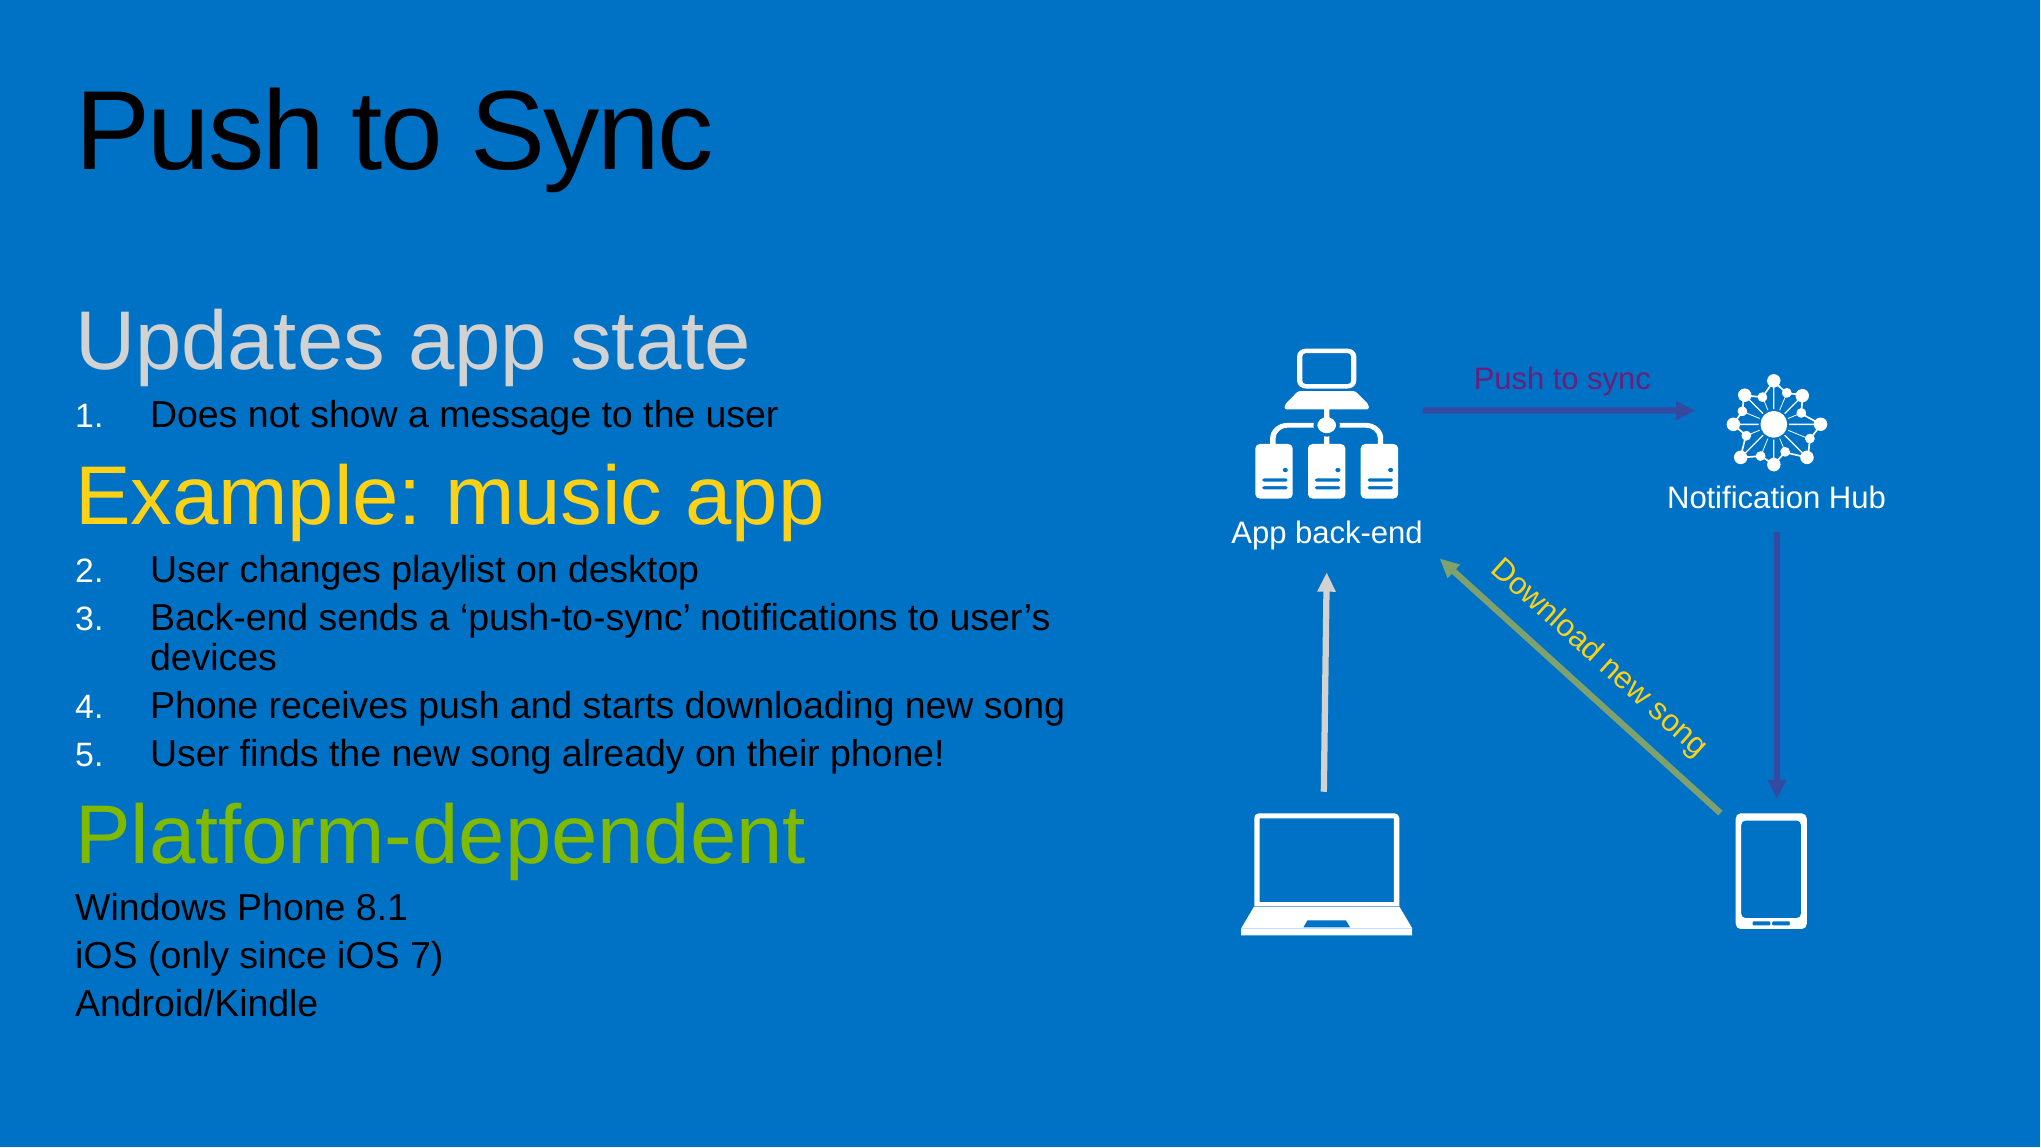

# Push to Sync
Updates app state
Does not show a message to the user
Example: music app
User changes playlist on desktop
Back-end sends a ‘push-to-sync’ notifications to user’s devices
Phone receives push and starts downloading new song
User finds the new song already on their phone!
Platform-dependent
Windows Phone 8.1
iOS (only since iOS 7)
Android/Kindle

App back-end

Notification Hub

Push to sync
Download new song
Add new song